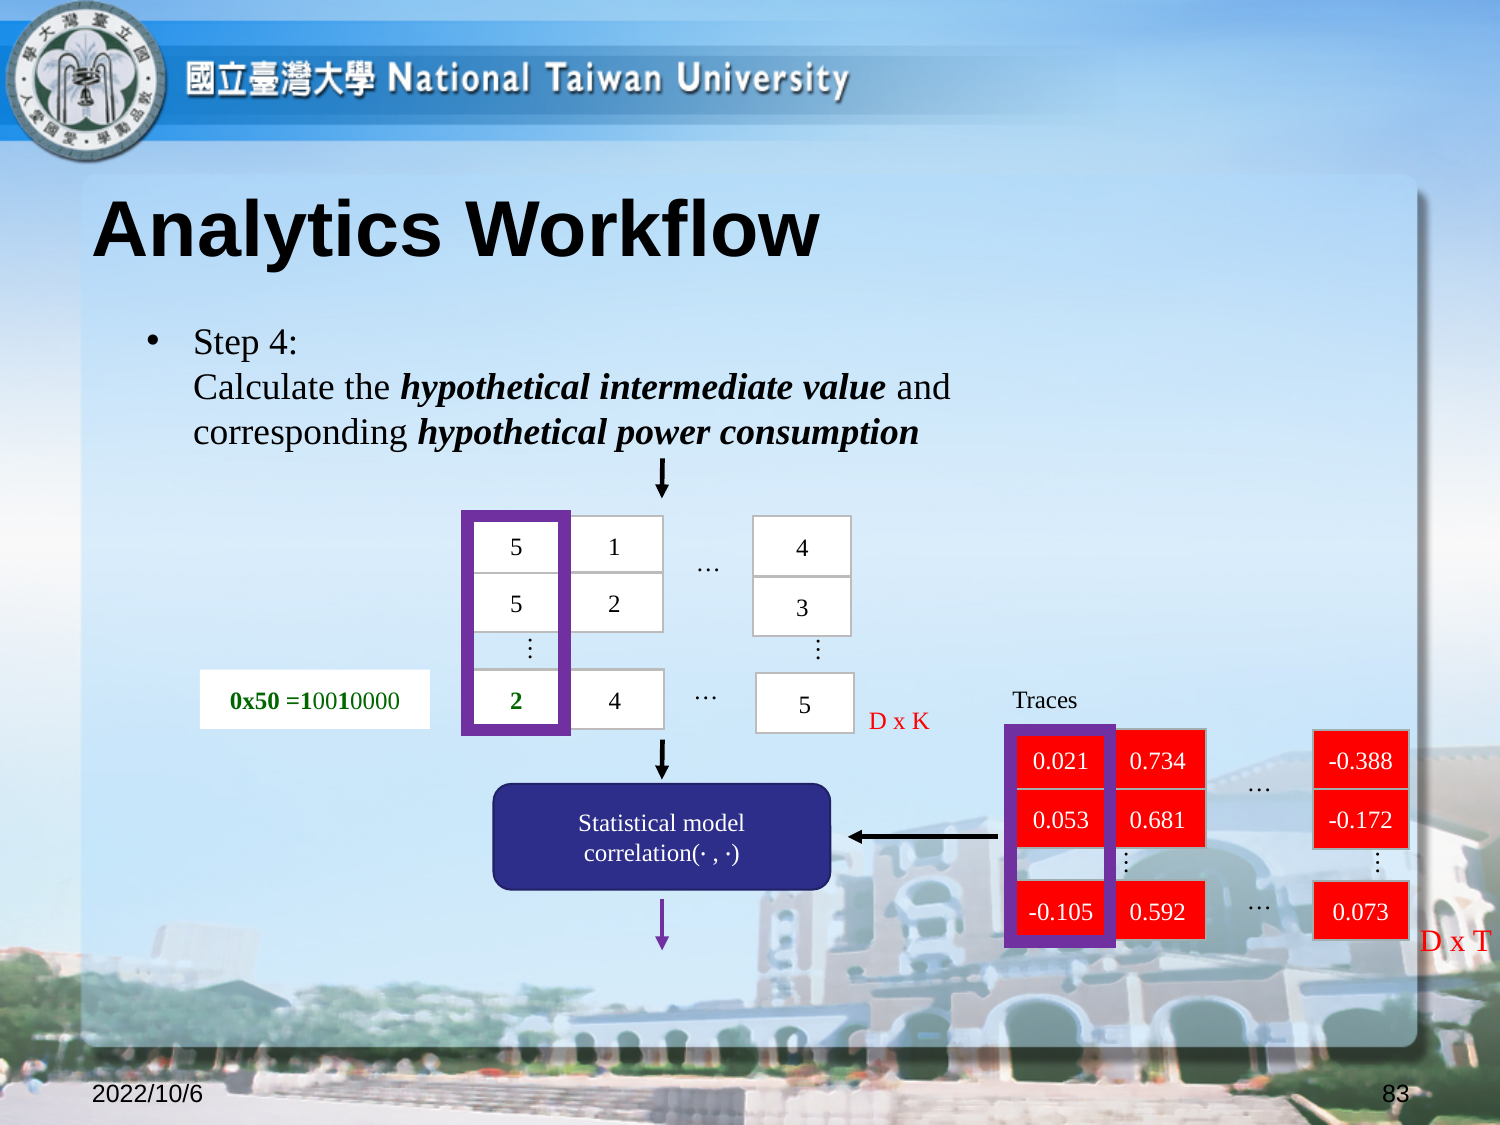

# Analytics Workflow
Step 4:
Calculate the hypothetical intermediate value and corresponding hypothetical power consumption
5

1
4
…
2
5
3
…
…
…
0x50 =10010000
2
4
5
Traces
D x K
0.021
0.734

-0.388
…
Statistical model
correlation(‧ , ‧)
0.053
0.681
-0.172
…
…
…
-0.105
0.592
0.073
D x T
2022/10/6
83